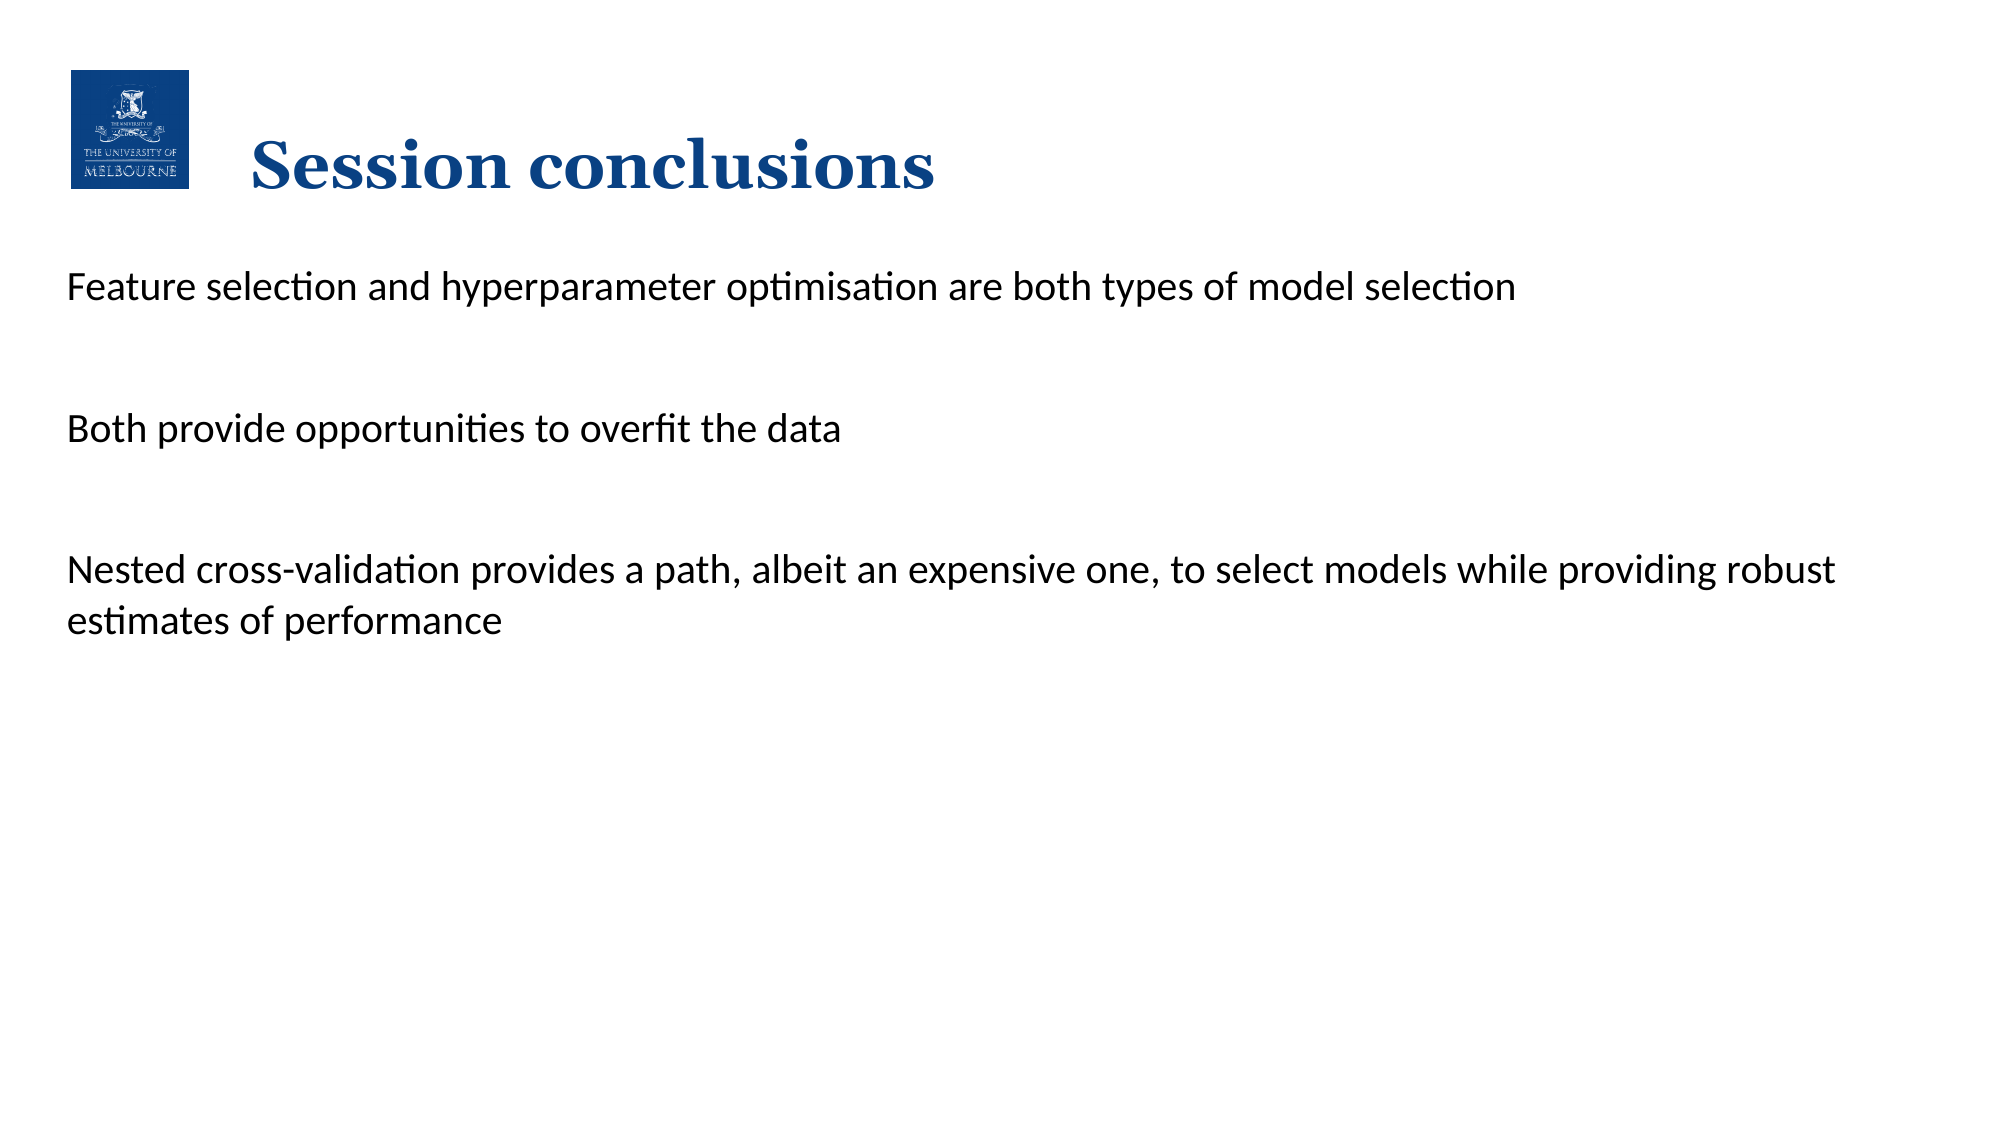

# Session conclusions
Feature selection and hyperparameter optimisation are both types of model selection

Both provide opportunities to overfit the data

Nested cross-validation provides a path, albeit an expensive one, to select models while providing robust estimates of performance